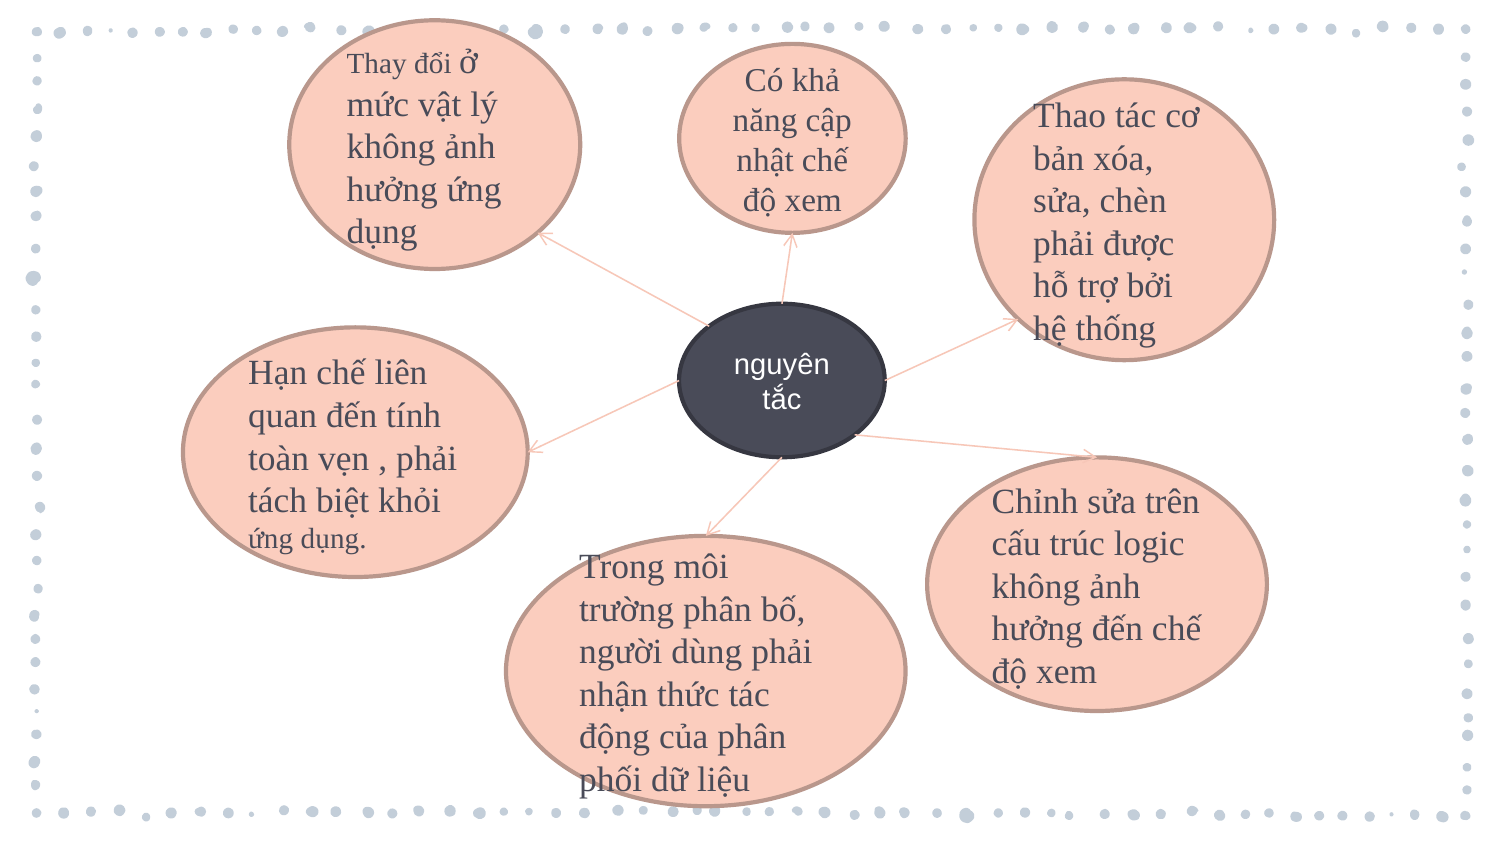

Thay đổi ở mức vật lý không ảnh hưởng ứng dụng
Có khả năng cập nhật chế độ xem
Thao tác cơ bản xóa, sửa, chèn phải được hỗ trợ bởi hệ thống
nguyên tắc
Hạn chế liên quan đến tính toàn vẹn , phải tách biệt khỏi ứng dụng.
Chỉnh sửa trên cấu trúc logic không ảnh hưởng đến chế độ xem
Trong môi trường phân bố, người dùng phải nhận thức tác động của phân phối dữ liệu
6